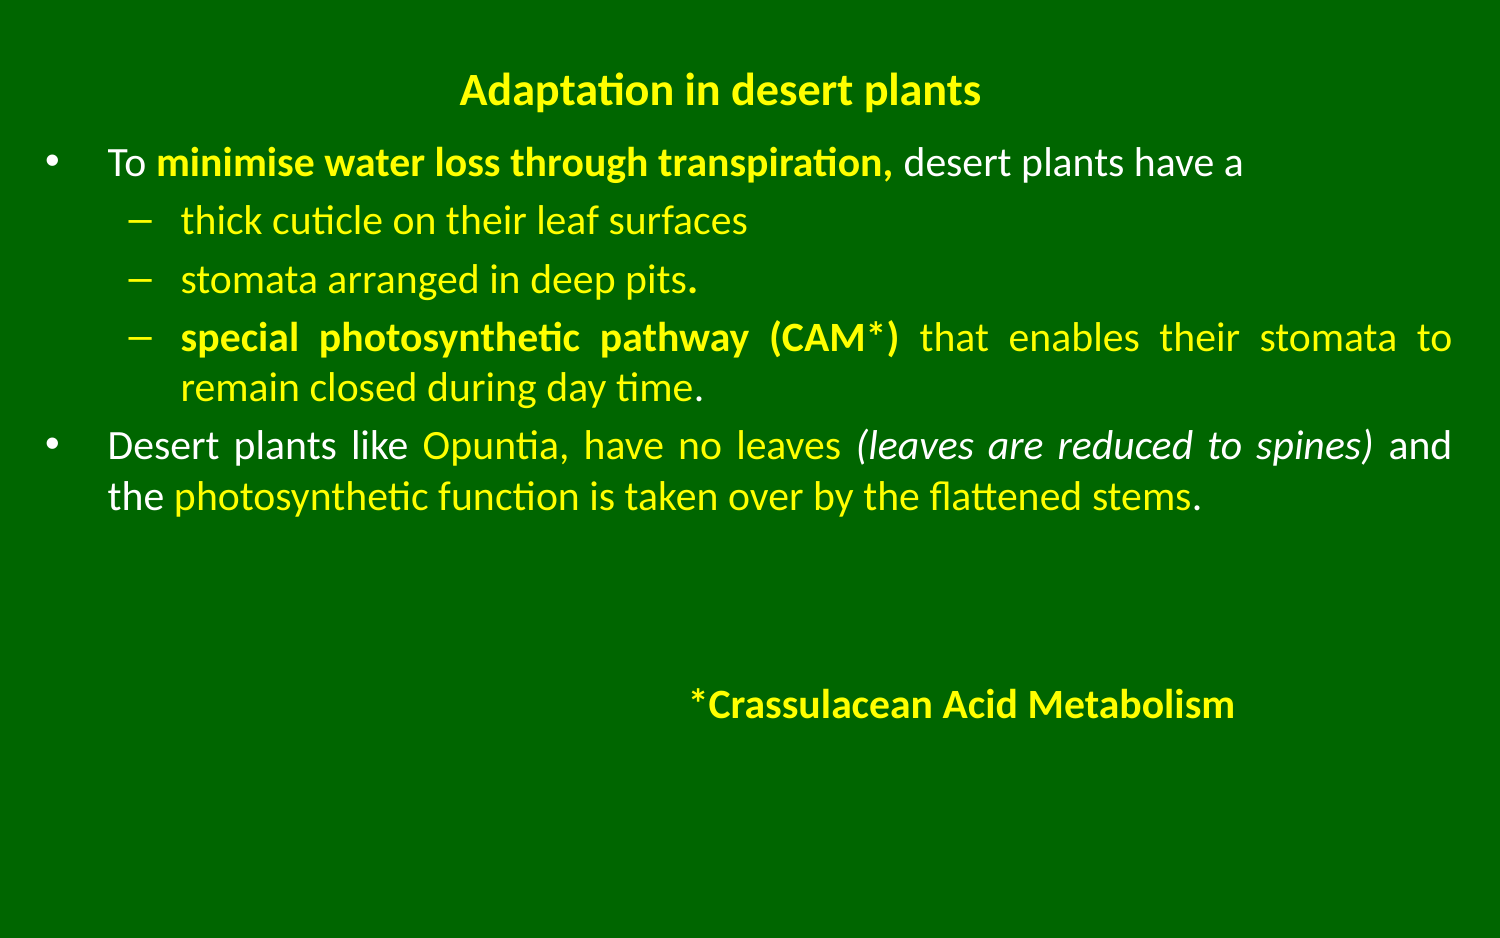

# Adaptation in desert plants
To minimise water loss through transpiration, desert plants have a
thick cuticle on their leaf surfaces
stomata arranged in deep pits.
special photosynthetic pathway (CAM*) that enables their stomata to remain closed during day time.
Desert plants like Opuntia, have no leaves (leaves are reduced to spines) and the photosynthetic function is taken over by the flattened stems.
*Crassulacean Acid Metabolism